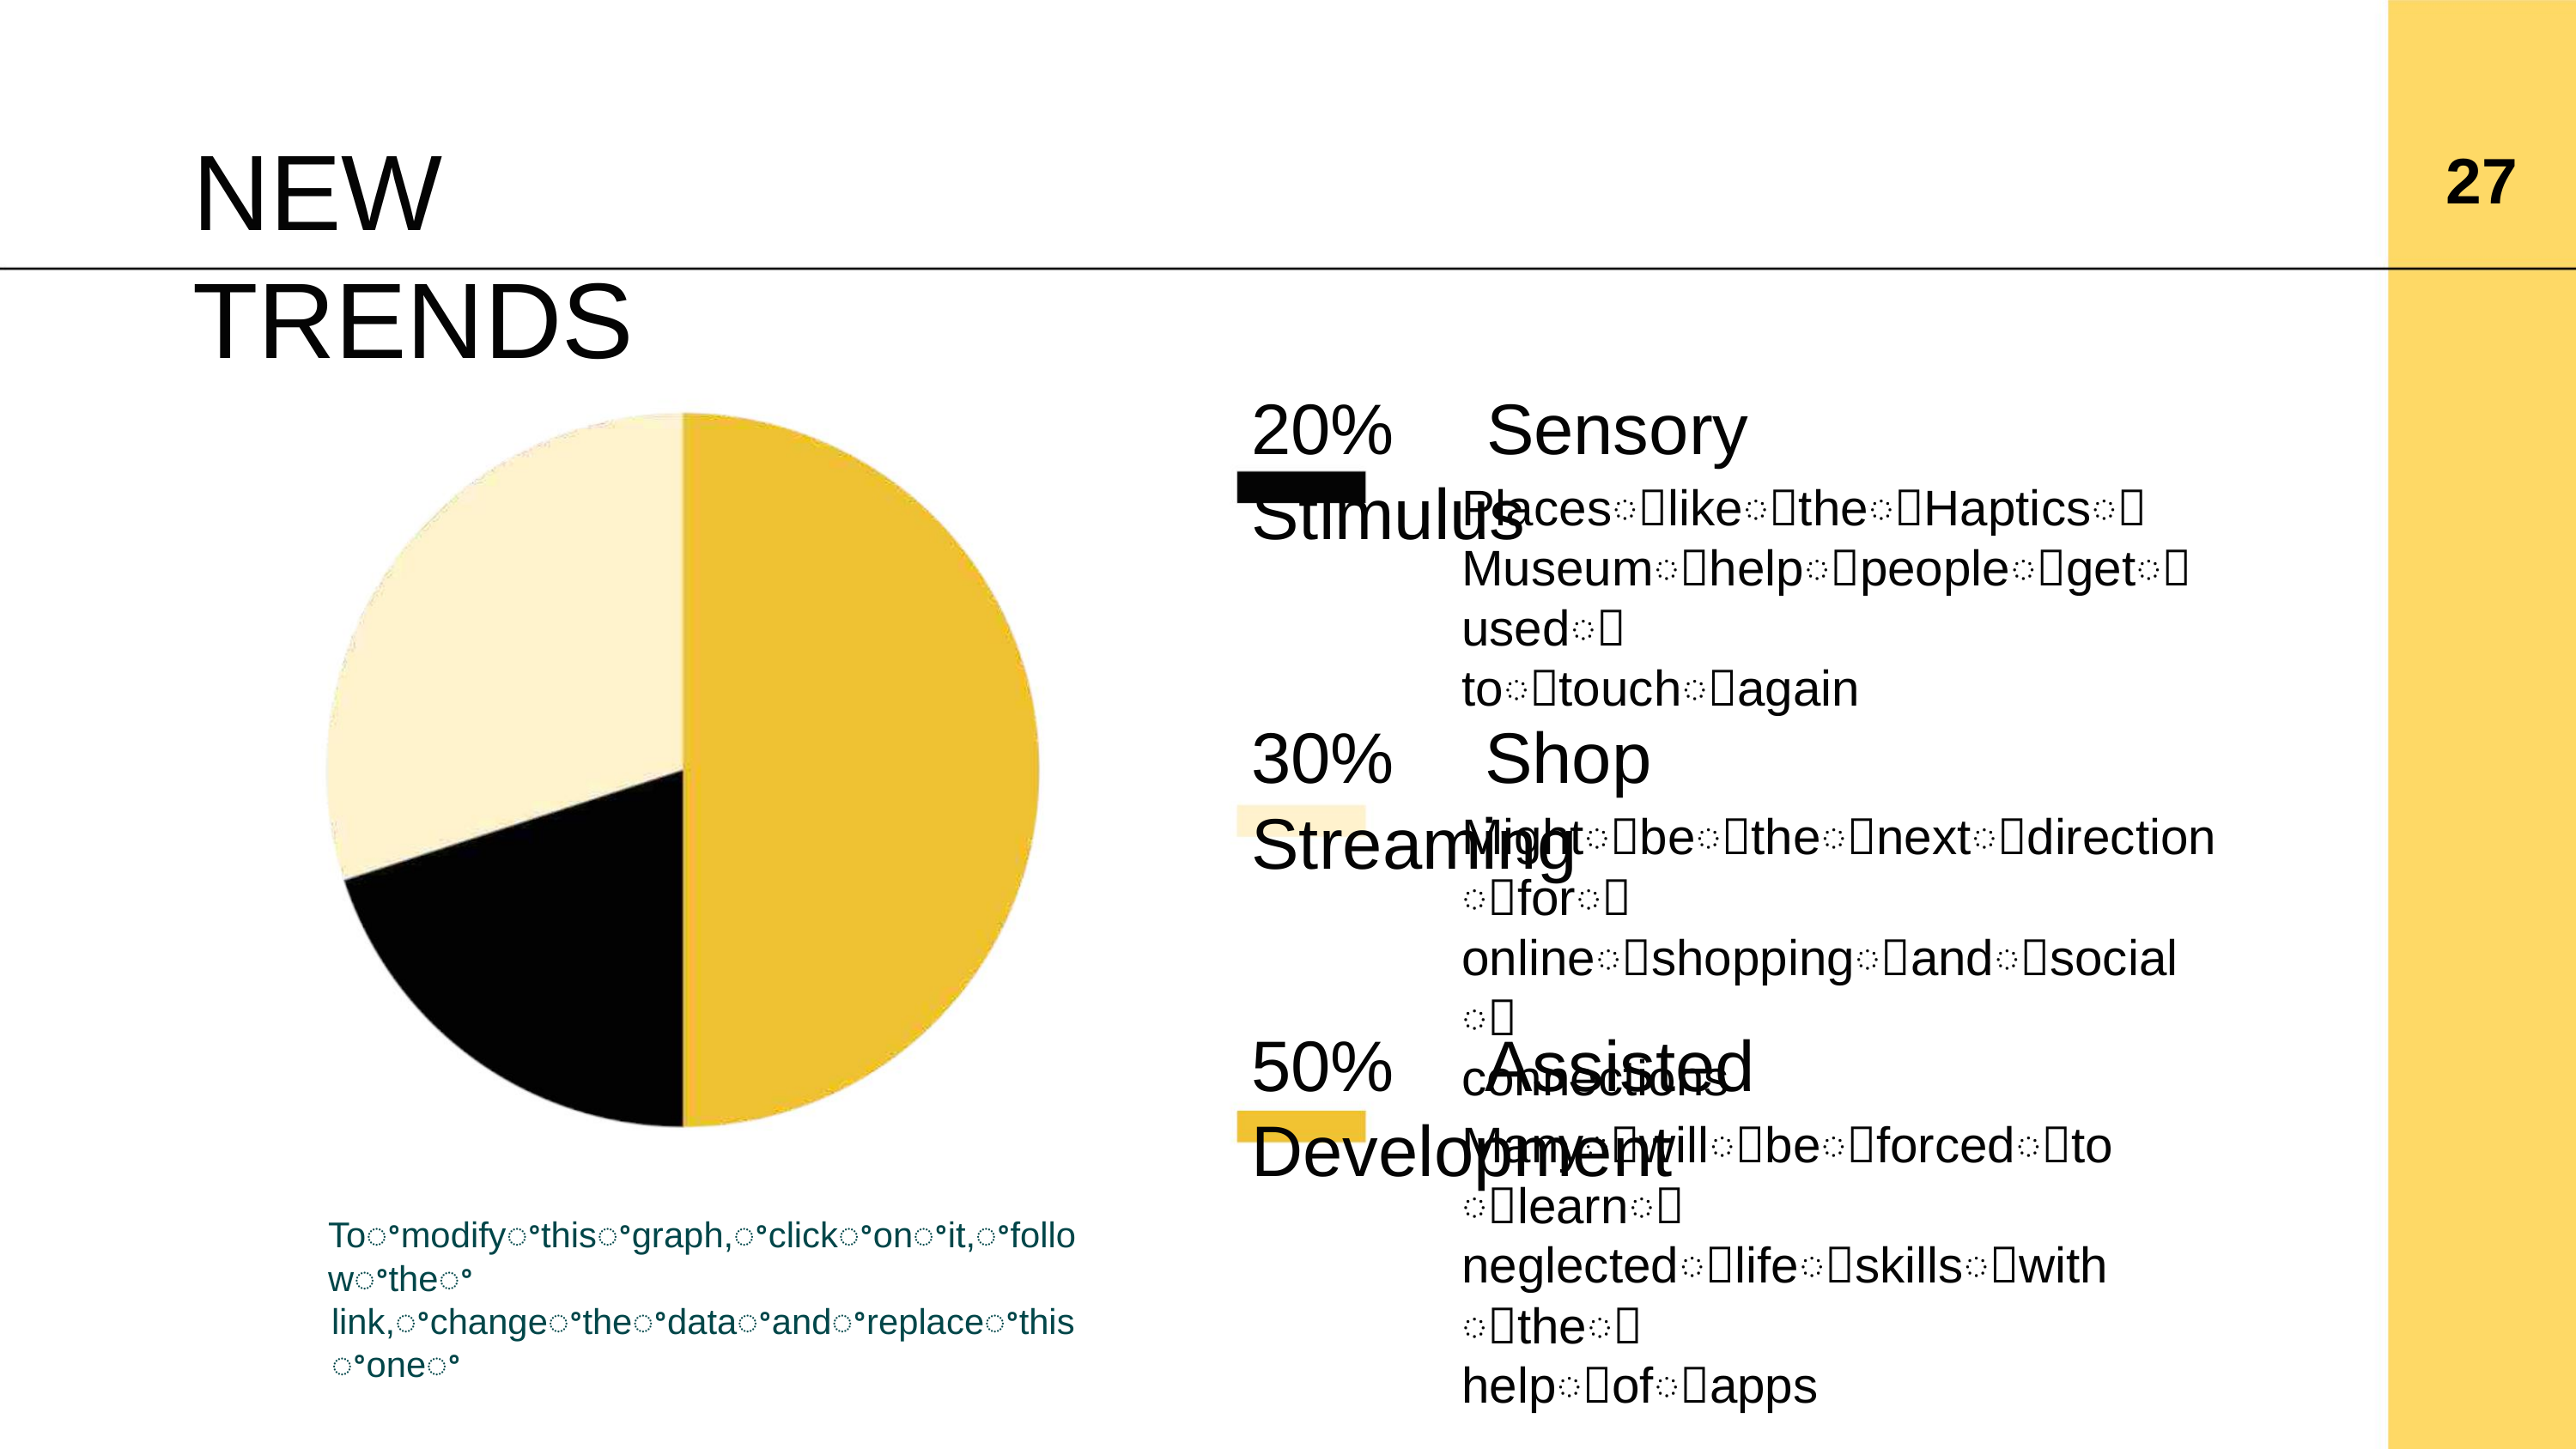

NEW TRENDS
27
20% Sensory Stimulus
PlacesꢀlikeꢀtheꢀHapticsꢀ
Museumꢀhelpꢀpeopleꢀgetꢀusedꢀ
toꢀtouchꢀagain
30% Shop Streaming
Mightꢀbeꢀtheꢀnextꢀdirectionꢀforꢀ
onlineꢀshoppingꢀandꢀsocialꢀ
connections
50% Assisted Development
Manyꢀwillꢀbeꢀforcedꢀtoꢀlearnꢀ
neglectedꢀlifeꢀskillsꢀwithꢀtheꢀ
helpꢀofꢀapps
Toꢀmodifyꢀthisꢀgraph,ꢀclickꢀonꢀit,ꢀfollowꢀtheꢀ
link,ꢀchangeꢀtheꢀdataꢀandꢀreplaceꢀthisꢀoneꢀ